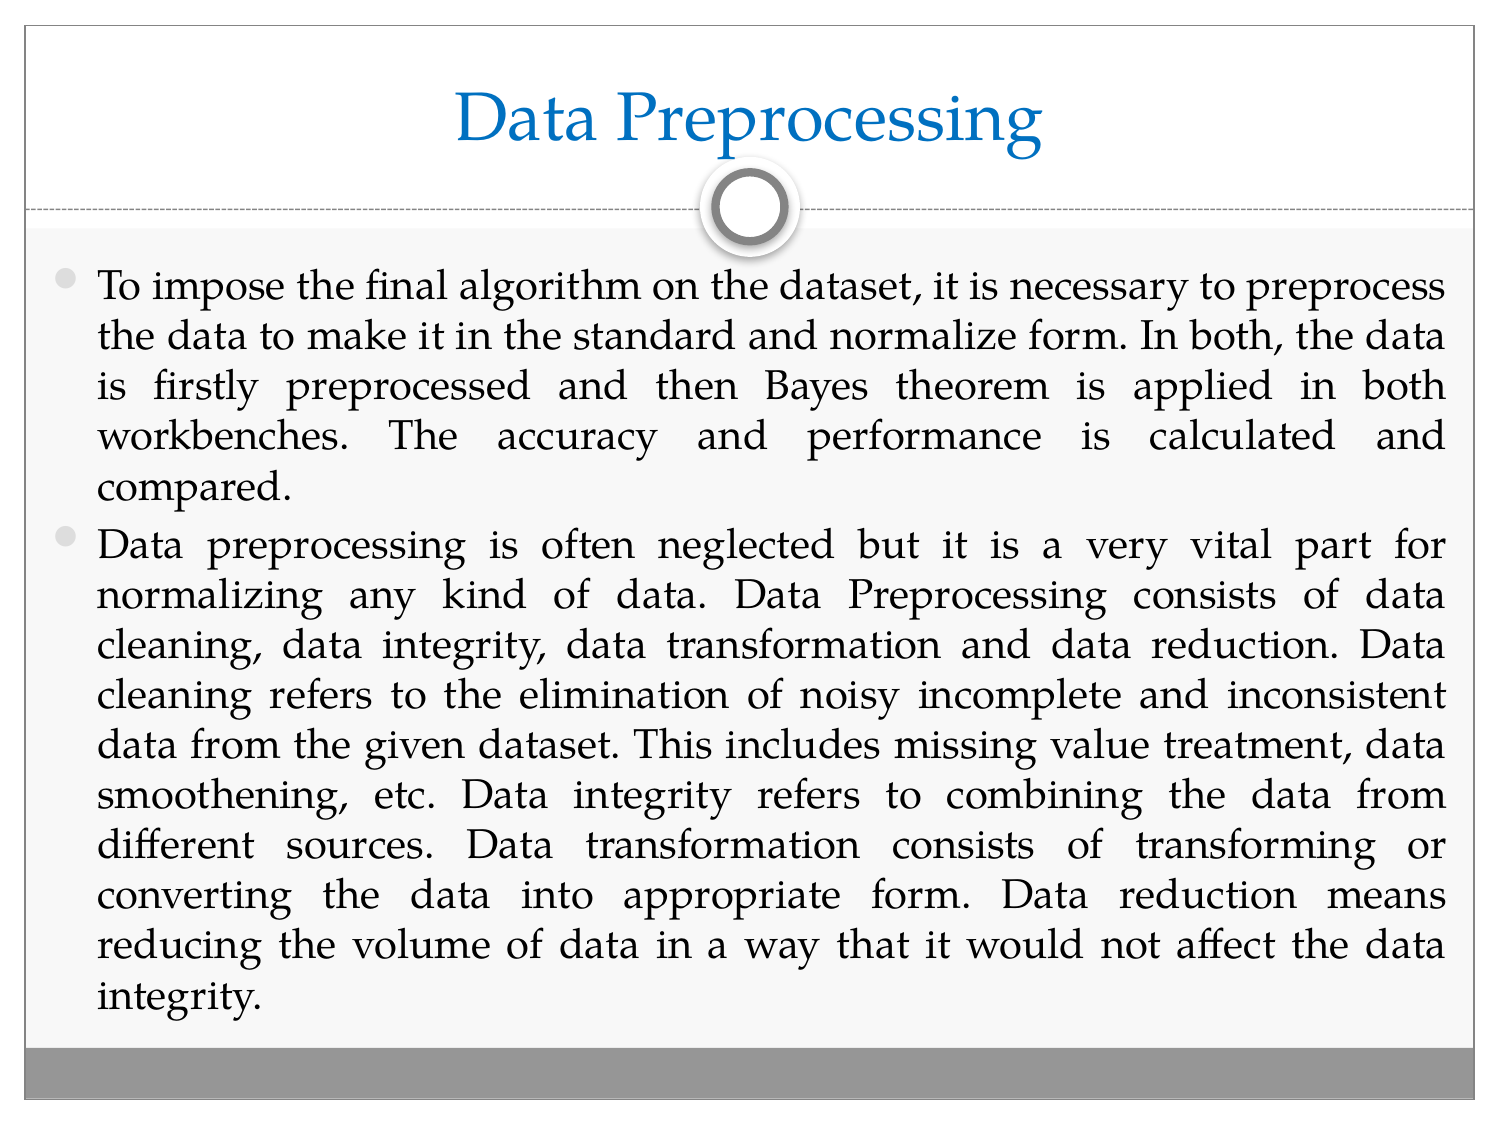

# Data Preprocessing
To impose the final algorithm on the dataset, it is necessary to preprocess the data to make it in the standard and normalize form. In both, the data is firstly preprocessed and then Bayes theorem is applied in both workbenches. The accuracy and performance is calculated and compared.
Data preprocessing is often neglected but it is a very vital part for normalizing any kind of data. Data Preprocessing consists of data cleaning, data integrity, data transformation and data reduction. Data cleaning refers to the elimination of noisy incomplete and inconsistent data from the given dataset. This includes missing value treatment, data smoothening, etc. Data integrity refers to combining the data from different sources. Data transformation consists of transforming or converting the data into appropriate form. Data reduction means reducing the volume of data in a way that it would not affect the data integrity.